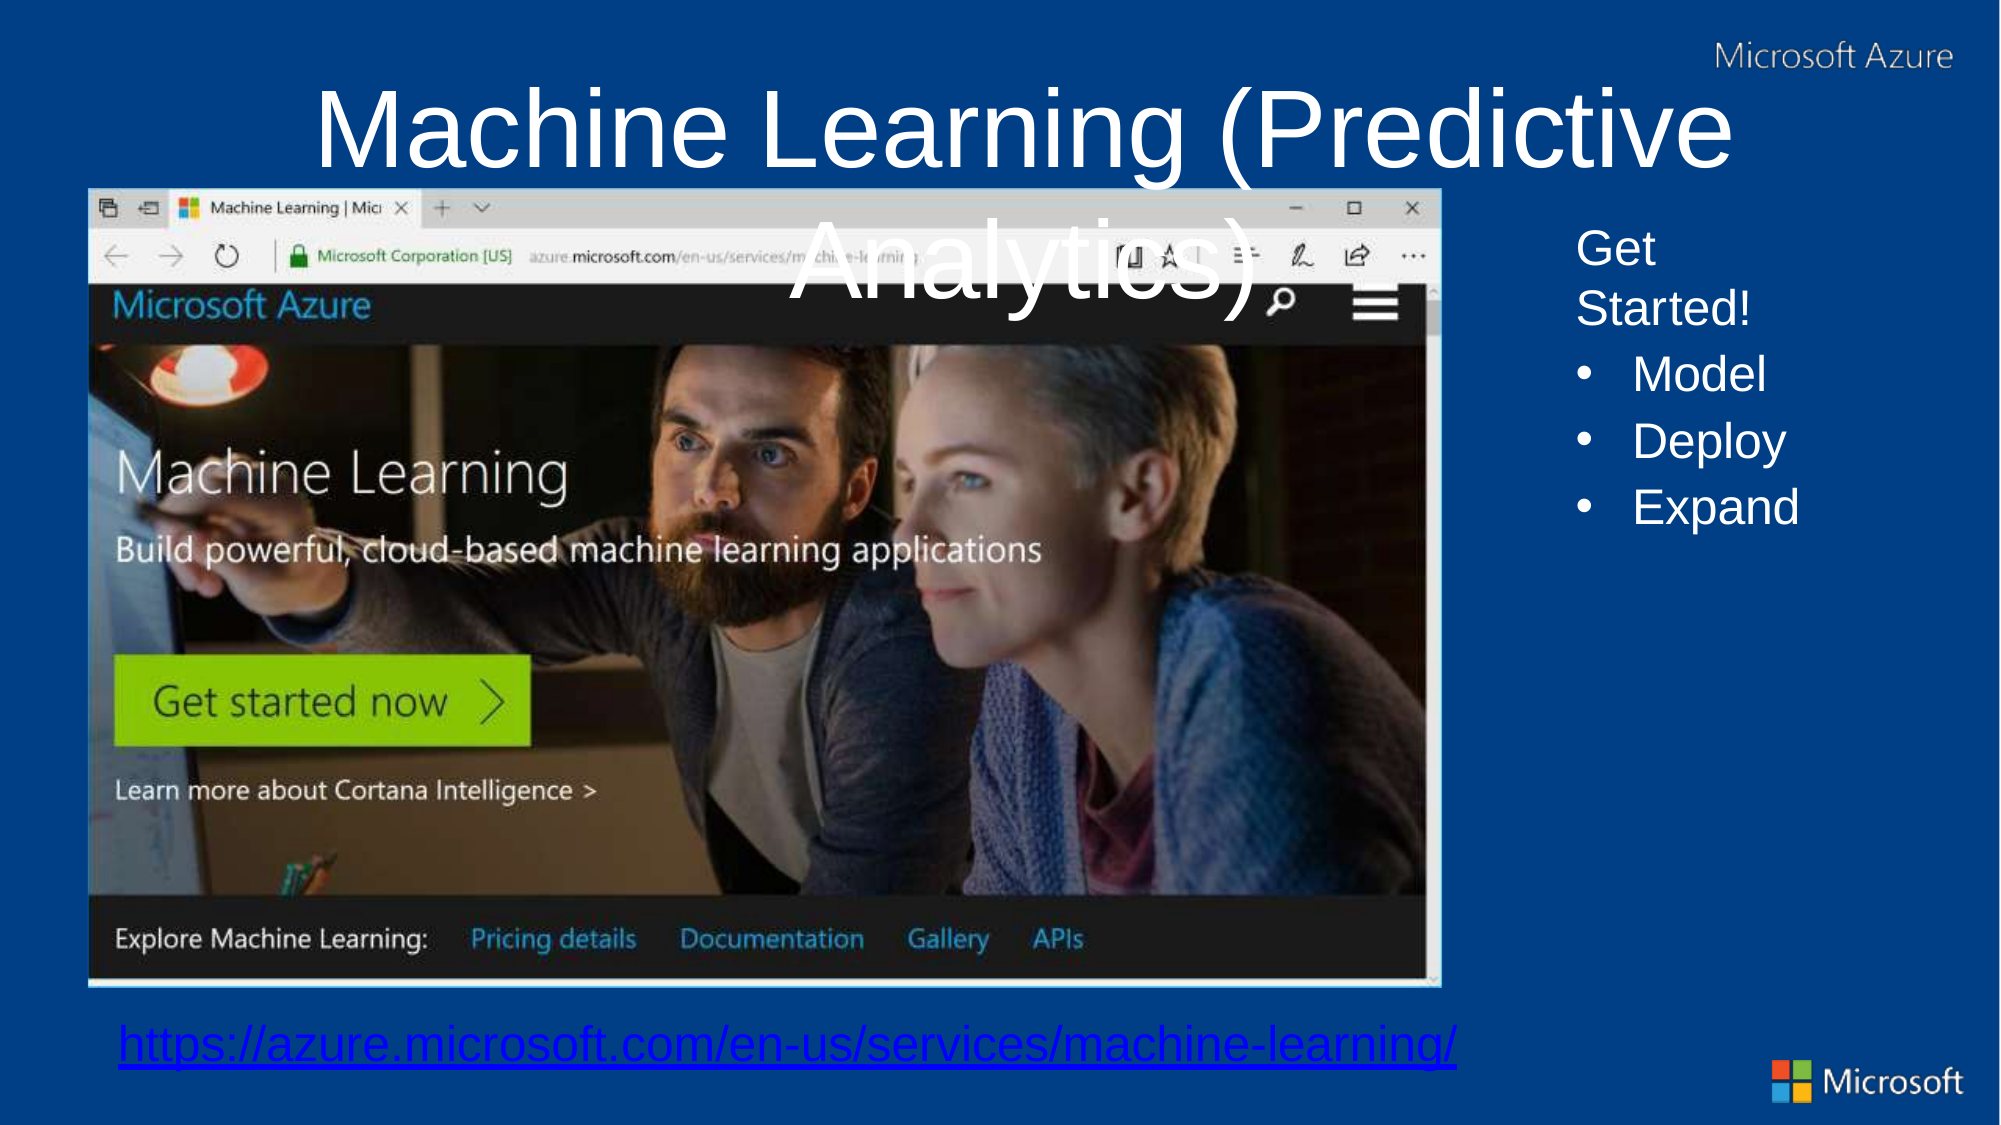

# Machine Learning (Predictive Analytics)

Get Started!
Model
Deploy
Expand
https://azure.microsoft.com/en-us/services/machine-learning/